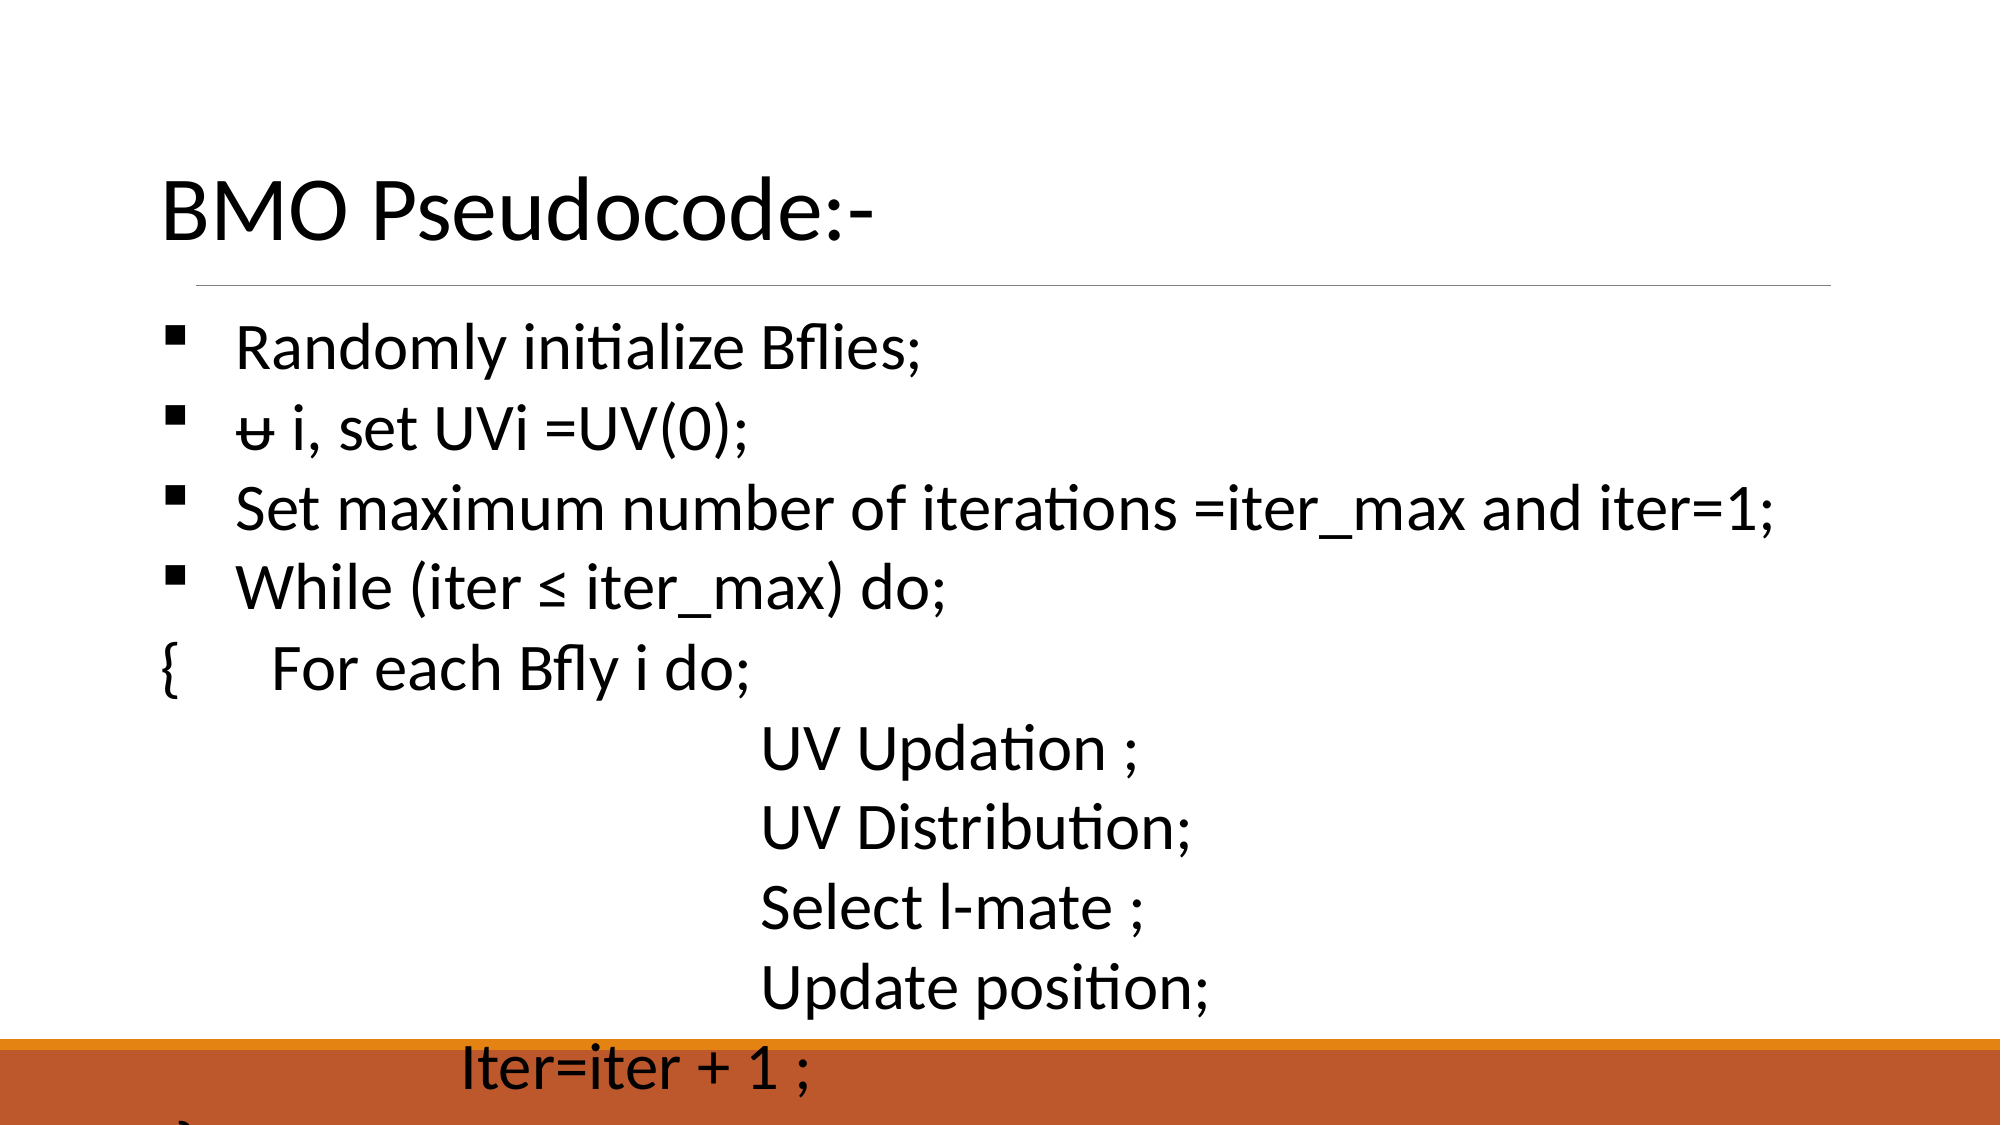

BMO Pseudocode:-

Randomly initialize Bflies;
ᵾ i, set UVi =UV(0);
Set maximum number of iterations =iter_max and iter=1;
While (iter ≤ iter_max) do;
{      For each Bfly i do;
				UV Updation ;
				UV Distribution;
				Select l-mate ;
				Update position;
               	Iter=iter + 1 ;
 }